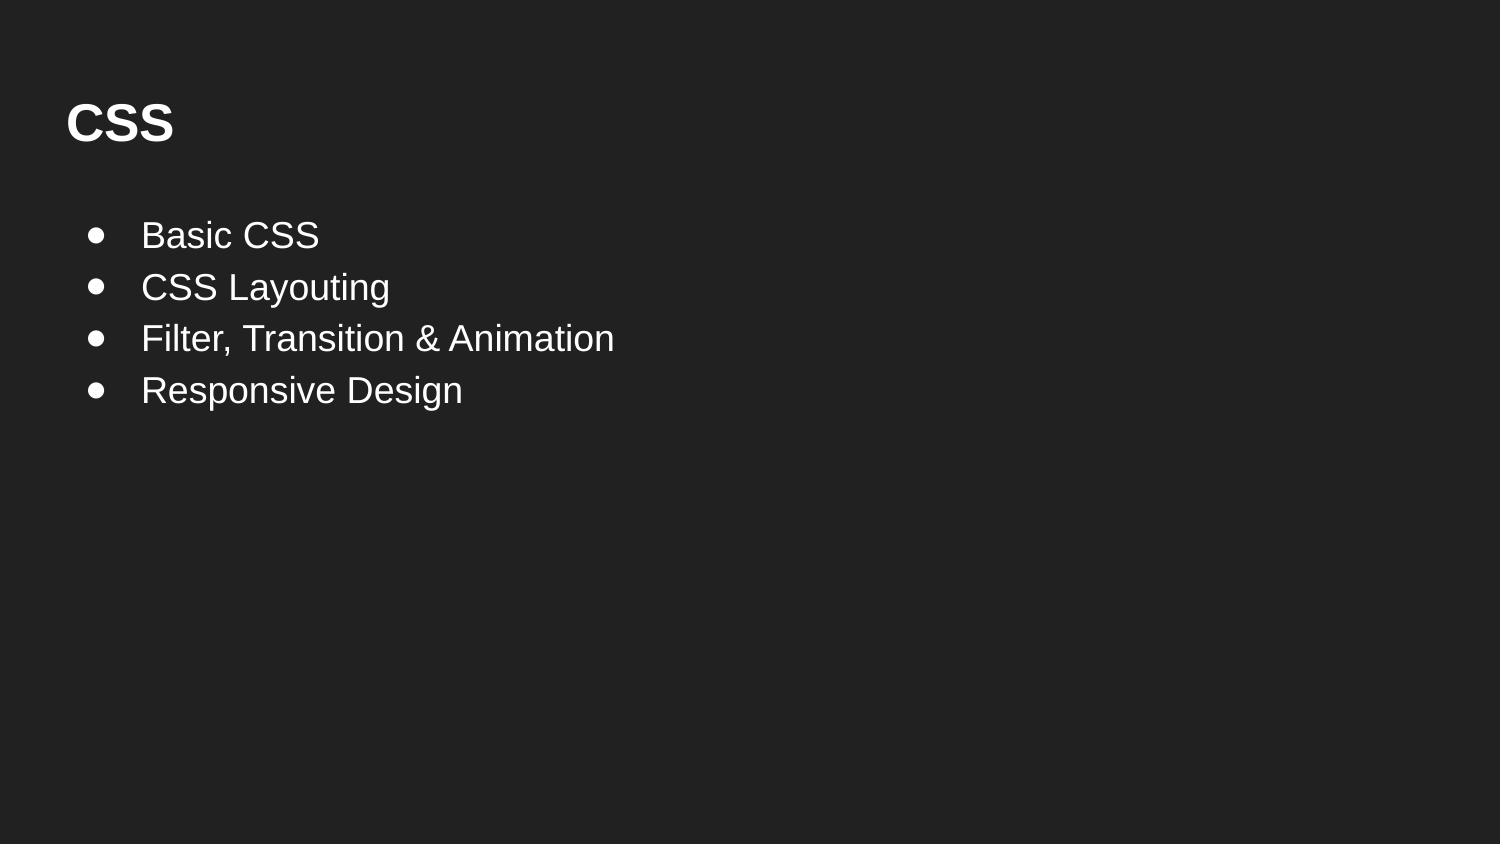

# CSS
Basic CSS
CSS Layouting
Filter, Transition & Animation
Responsive Design